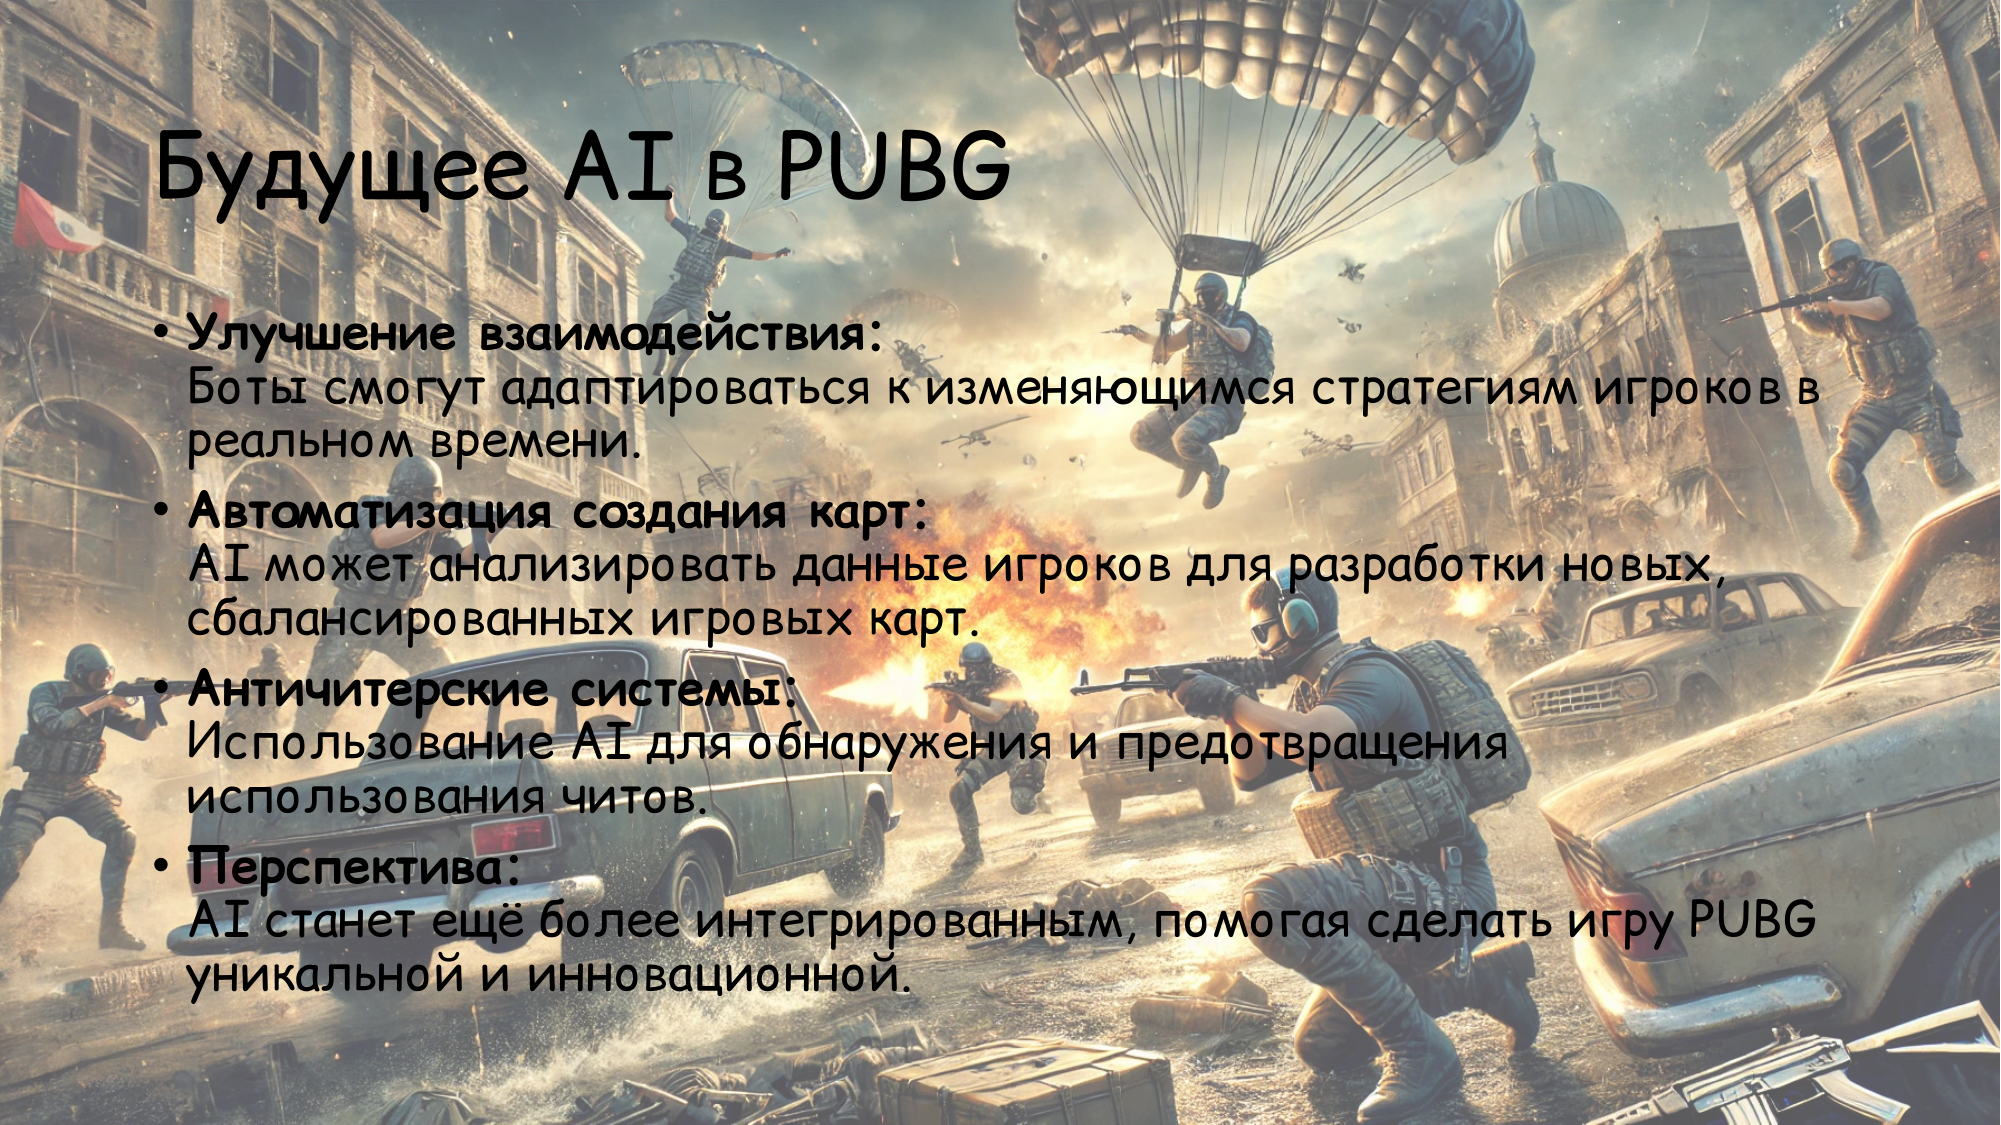

# Будущее AI в PUBG
Улучшение взаимодействия:
Боты смогут адаптироваться к изменяющимся стратегиям игроков в реальном времени.
Автоматизация создания карт:
AI может анализировать данные игроков для разработки новых, сбалансированных игровых карт.
Античитерские системы:
Использование AI для обнаружения и предотвращения использования читов.
Перспектива:
AI станет ещё более интегрированным, помогая сделать игру PUBG уникальной и инновационной.